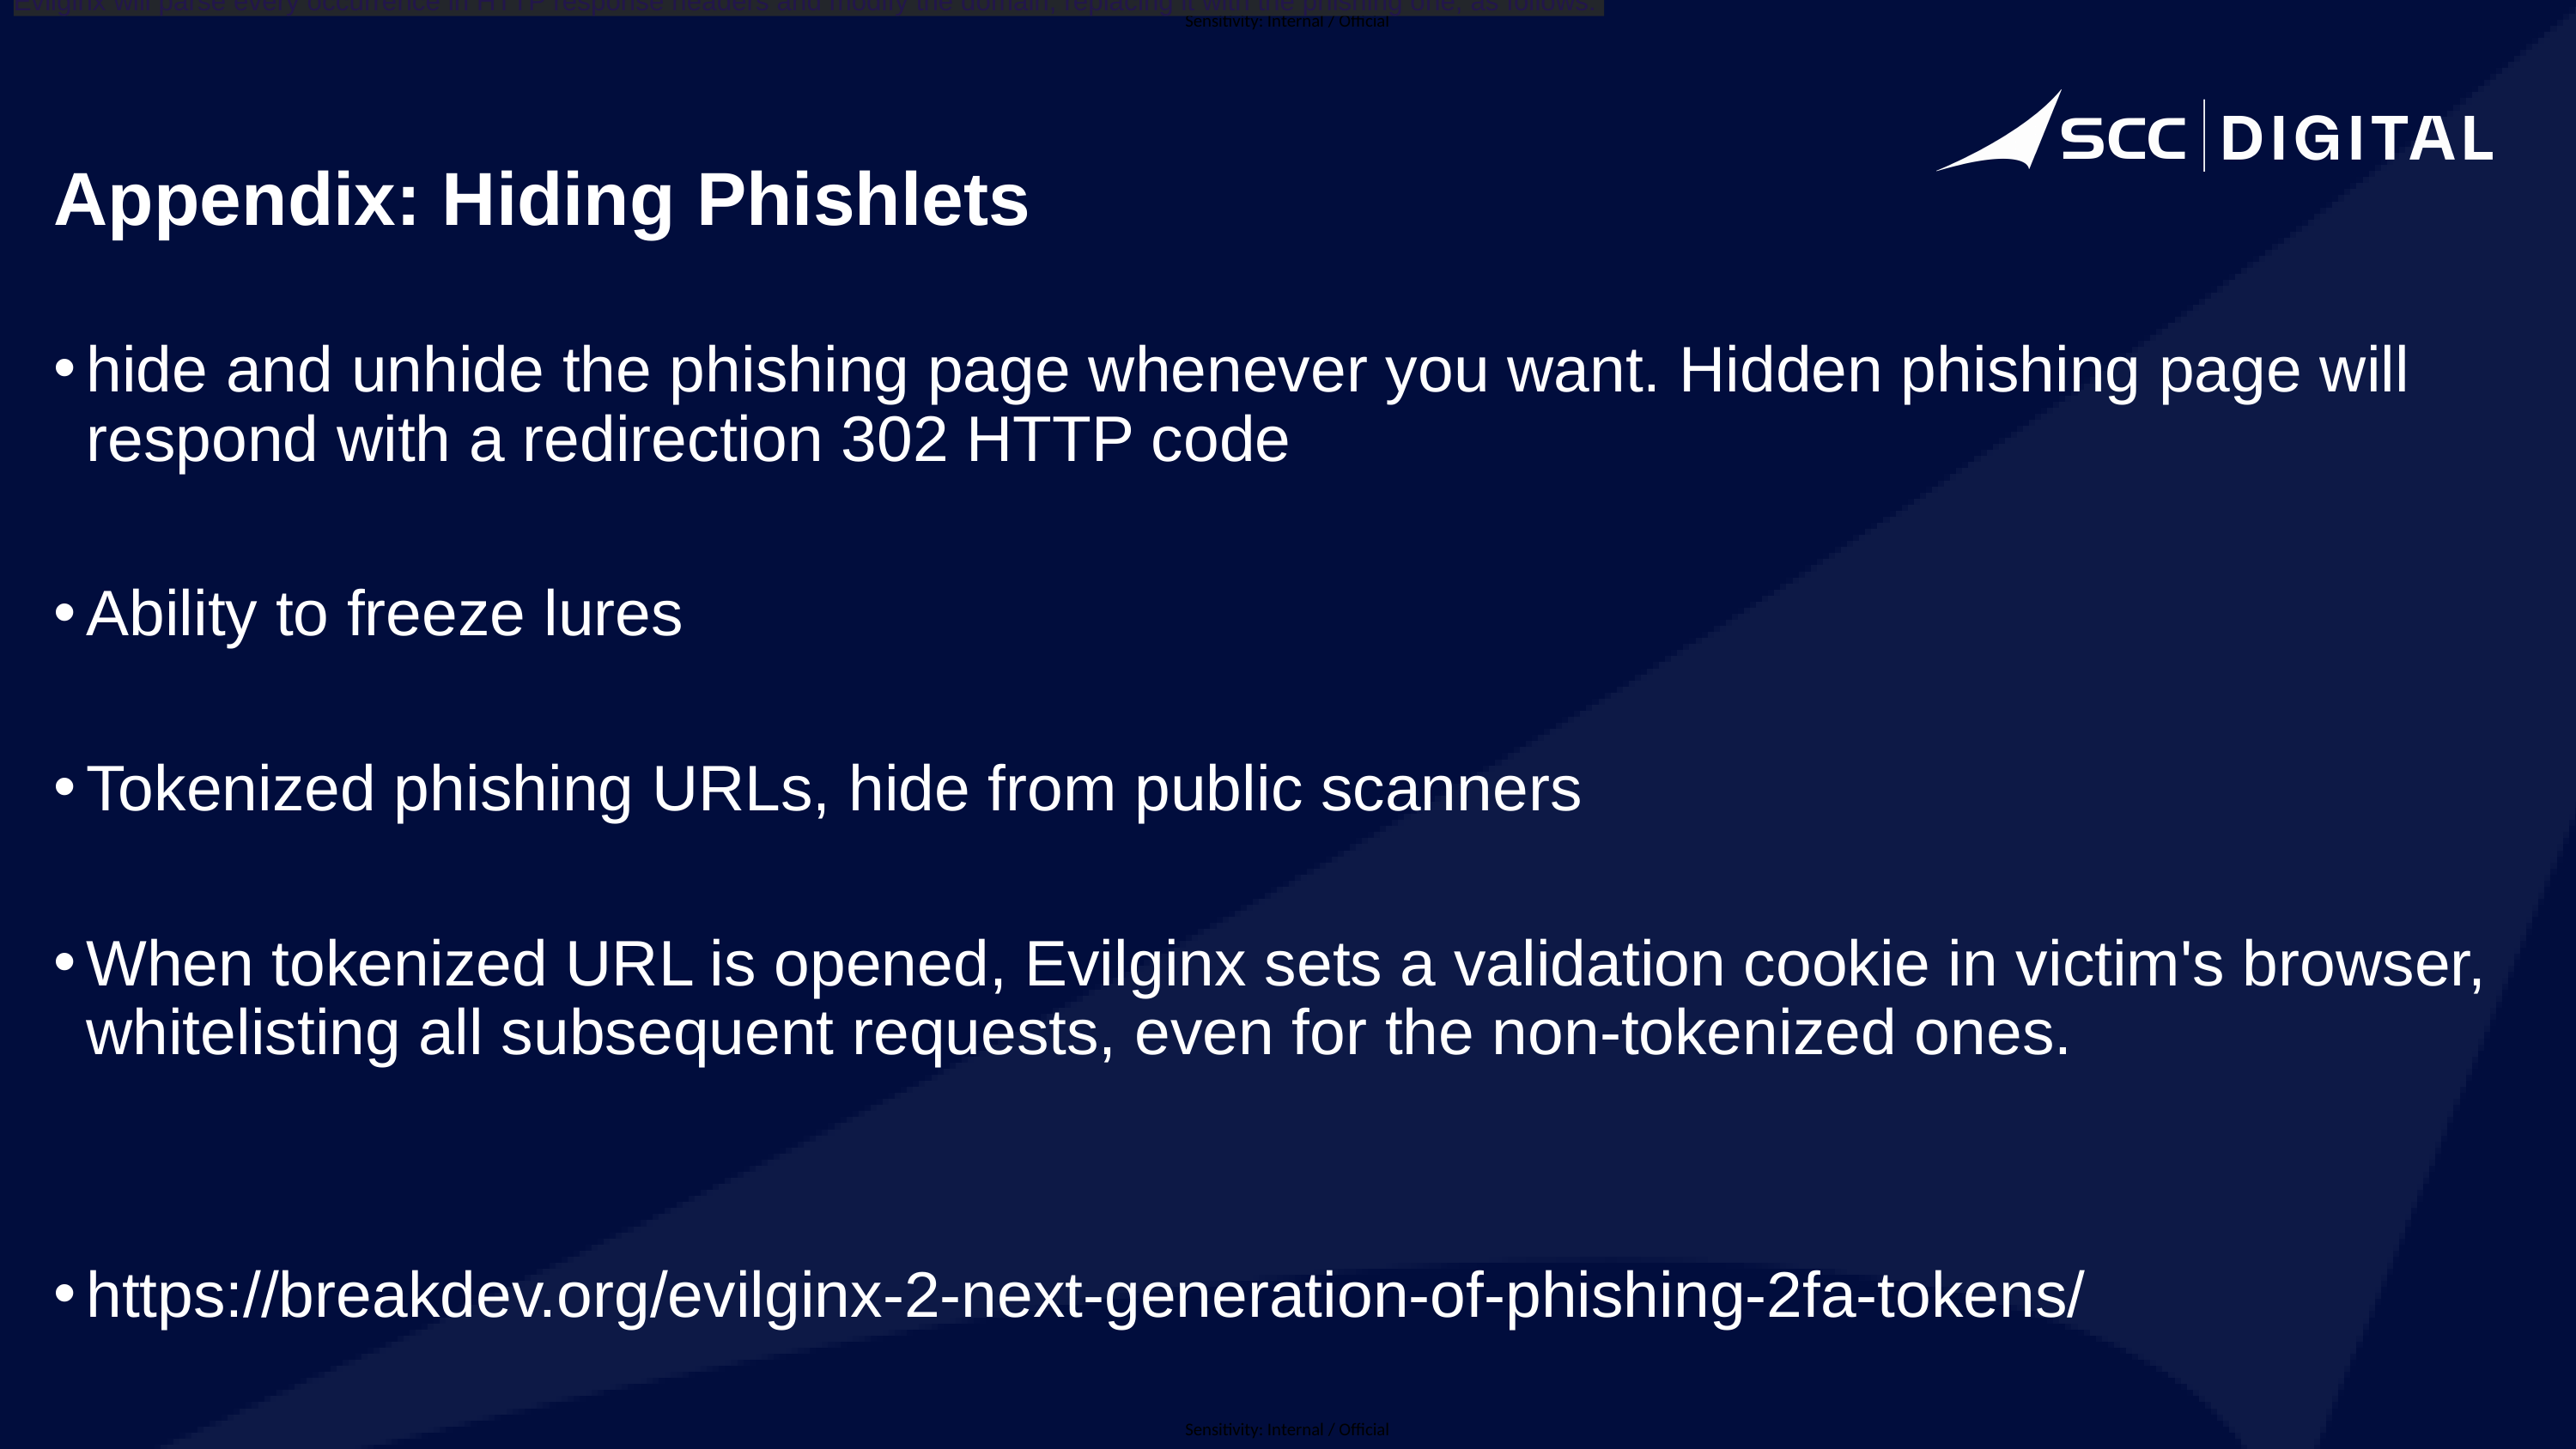

Evilginx will parse every occurrence in HTTP response headers and modify the domain, replacing it with the phishing one, as follows:
# Appendix: Hiding Phishlets
hide and unhide the phishing page whenever you want. Hidden phishing page will respond with a redirection 302 HTTP code

Ability to freeze lures

Tokenized phishing URLs, hide from public scanners

When tokenized URL is opened, Evilginx sets a validation cookie in victim's browser, whitelisting all subsequent requests, even for the non-tokenized ones.

https://breakdev.org/evilginx-2-next-generation-of-phishing-2fa-tokens/